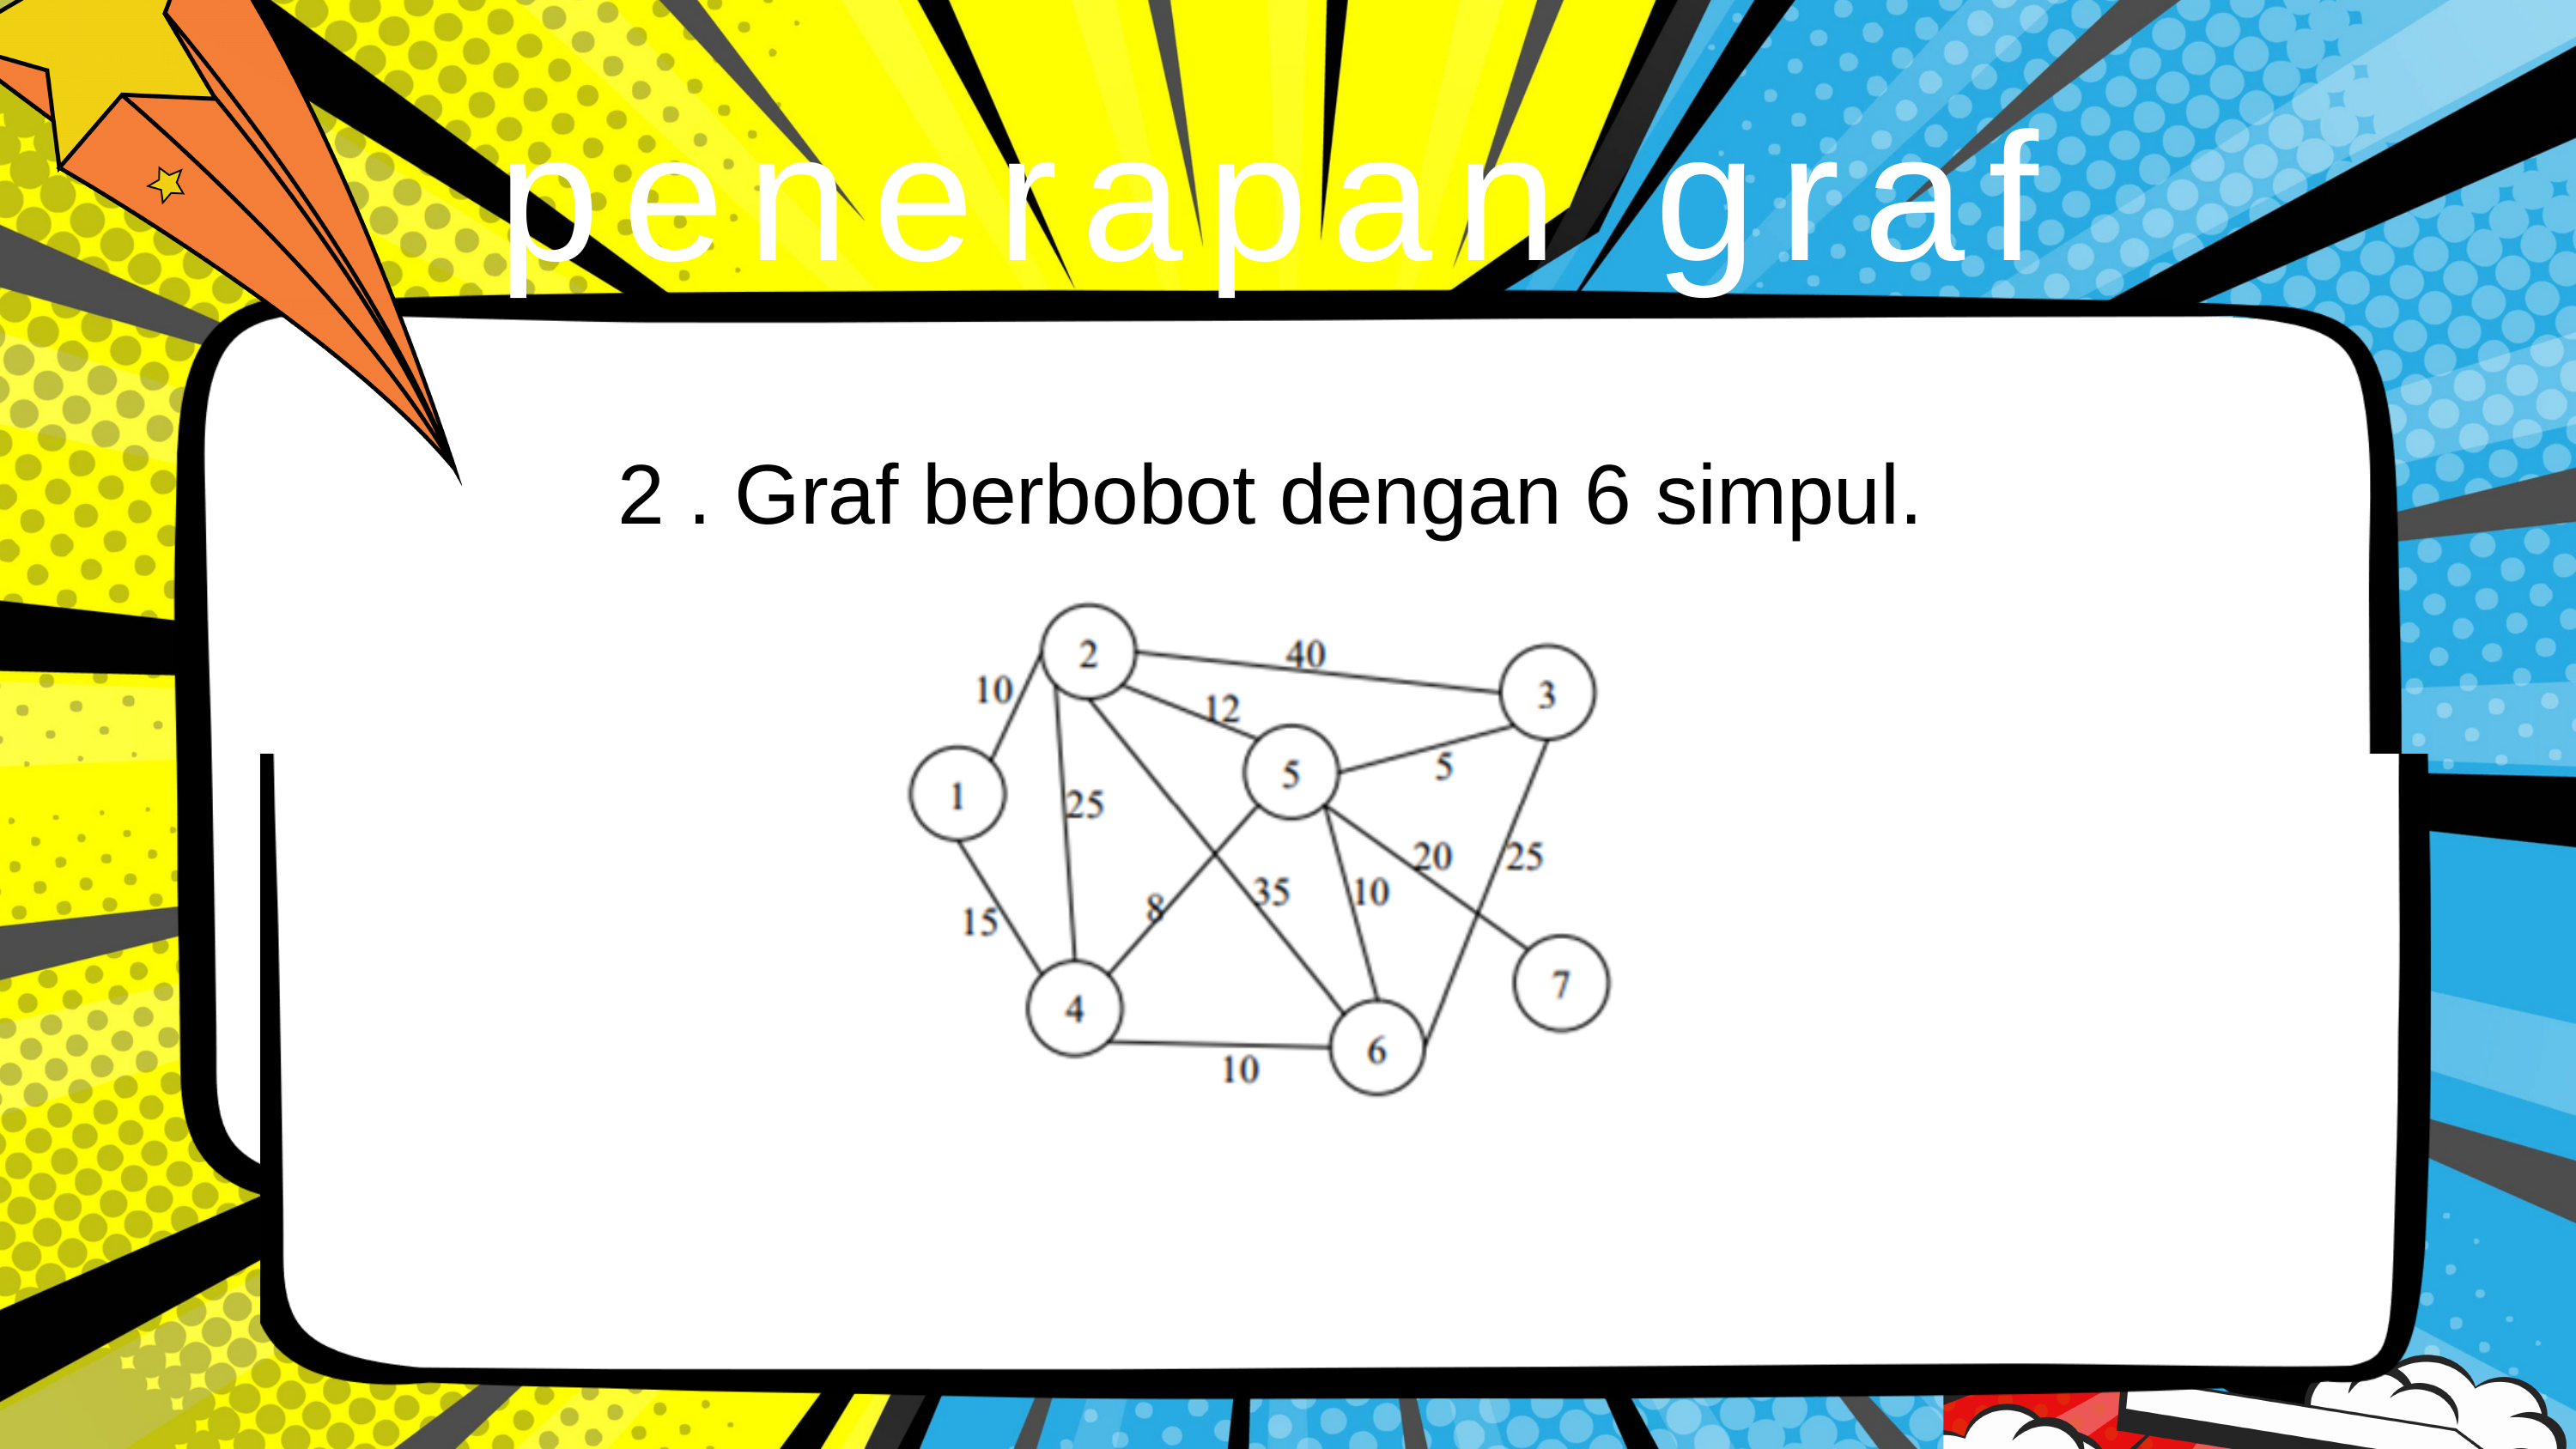

penerapan graf

2 . Graf berbobot dengan 6 simpul.